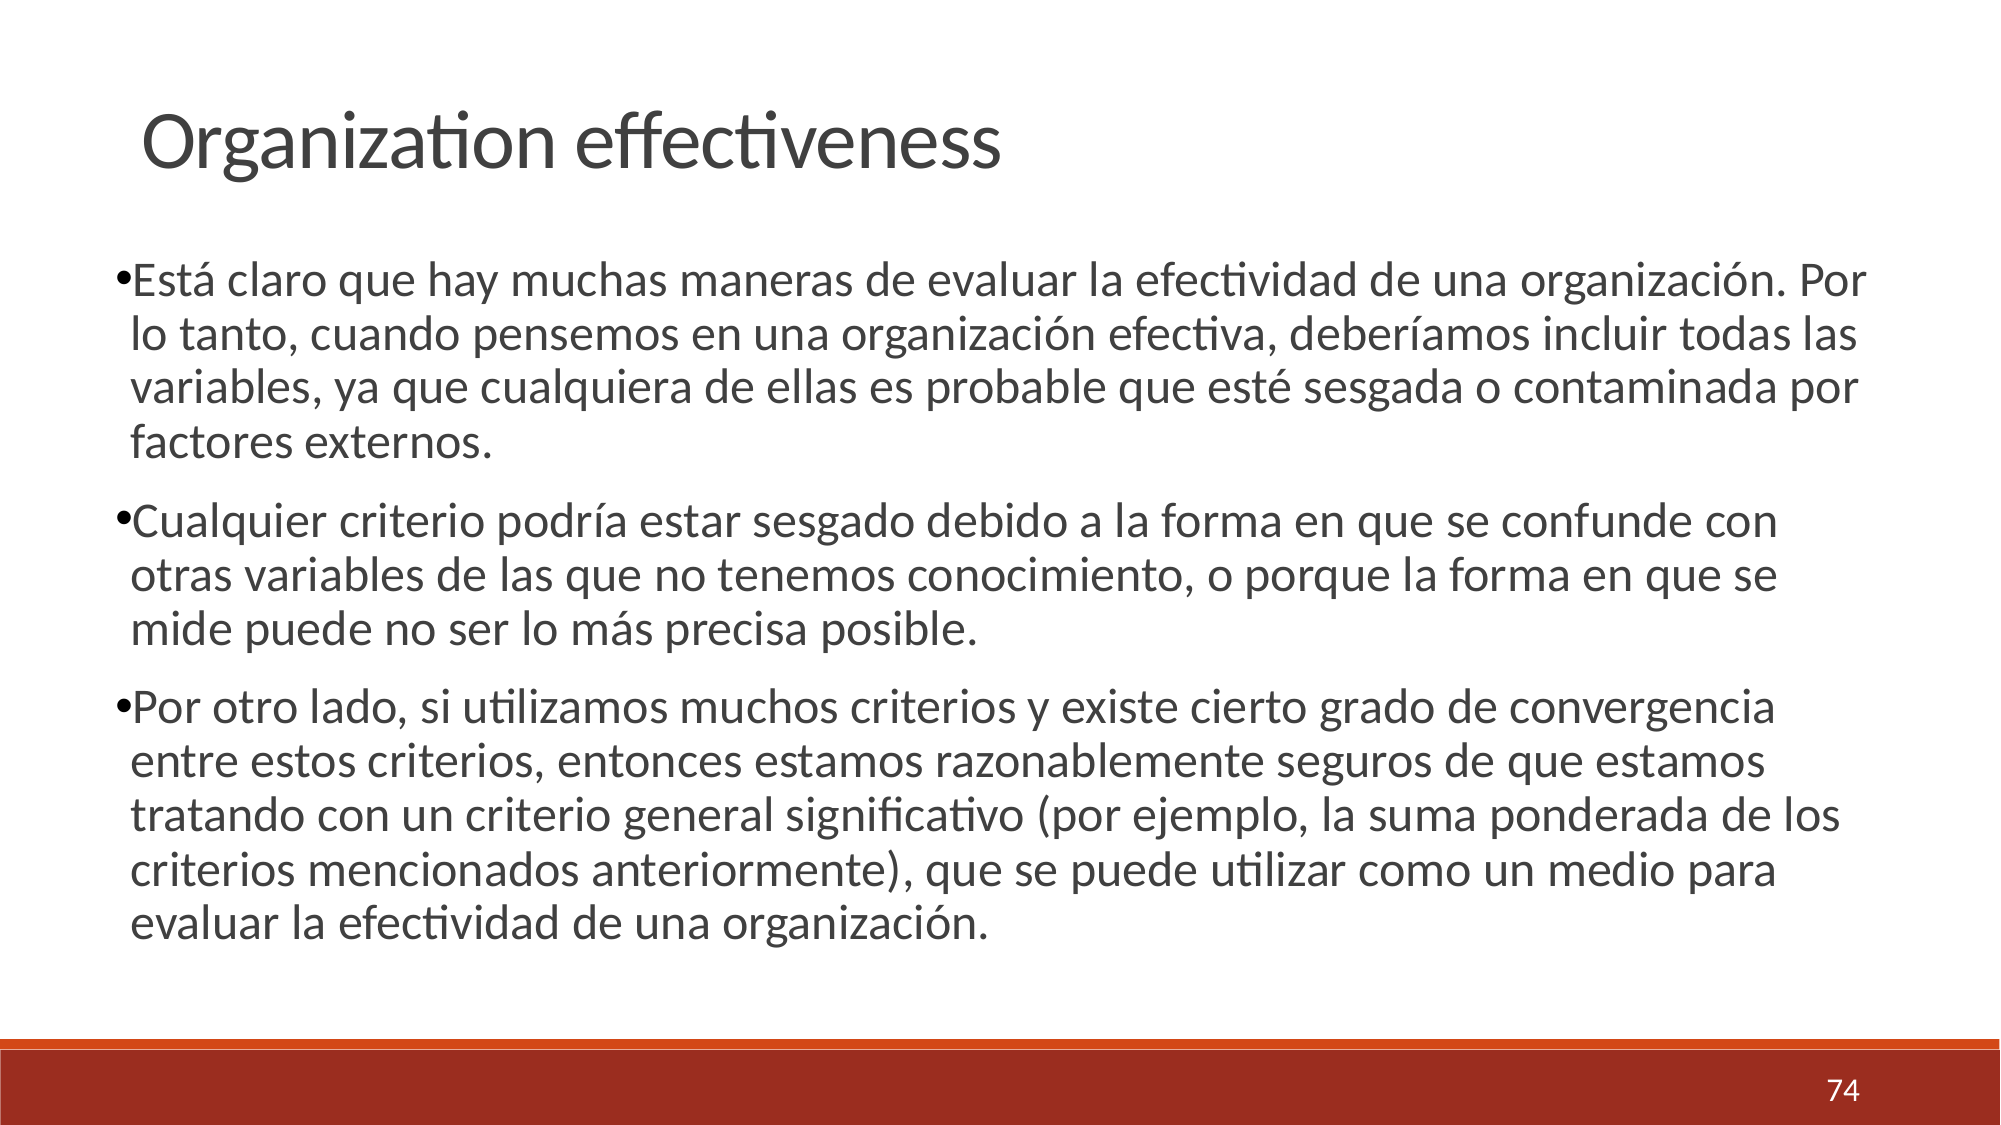

Organization effectiveness
Está claro que hay muchas maneras de evaluar la efectividad de una organización. Por lo tanto, cuando pensemos en una organización efectiva, deberíamos incluir todas las variables, ya que cualquiera de ellas es probable que esté sesgada o contaminada por factores externos.
Cualquier criterio podría estar sesgado debido a la forma en que se confunde con otras variables de las que no tenemos conocimiento, o porque la forma en que se mide puede no ser lo más precisa posible.
Por otro lado, si utilizamos muchos criterios y existe cierto grado de convergencia entre estos criterios, entonces estamos razonablemente seguros de que estamos tratando con un criterio general significativo (por ejemplo, la suma ponderada de los criterios mencionados anteriormente), que se puede utilizar como un medio para evaluar la efectividad de una organización.
74